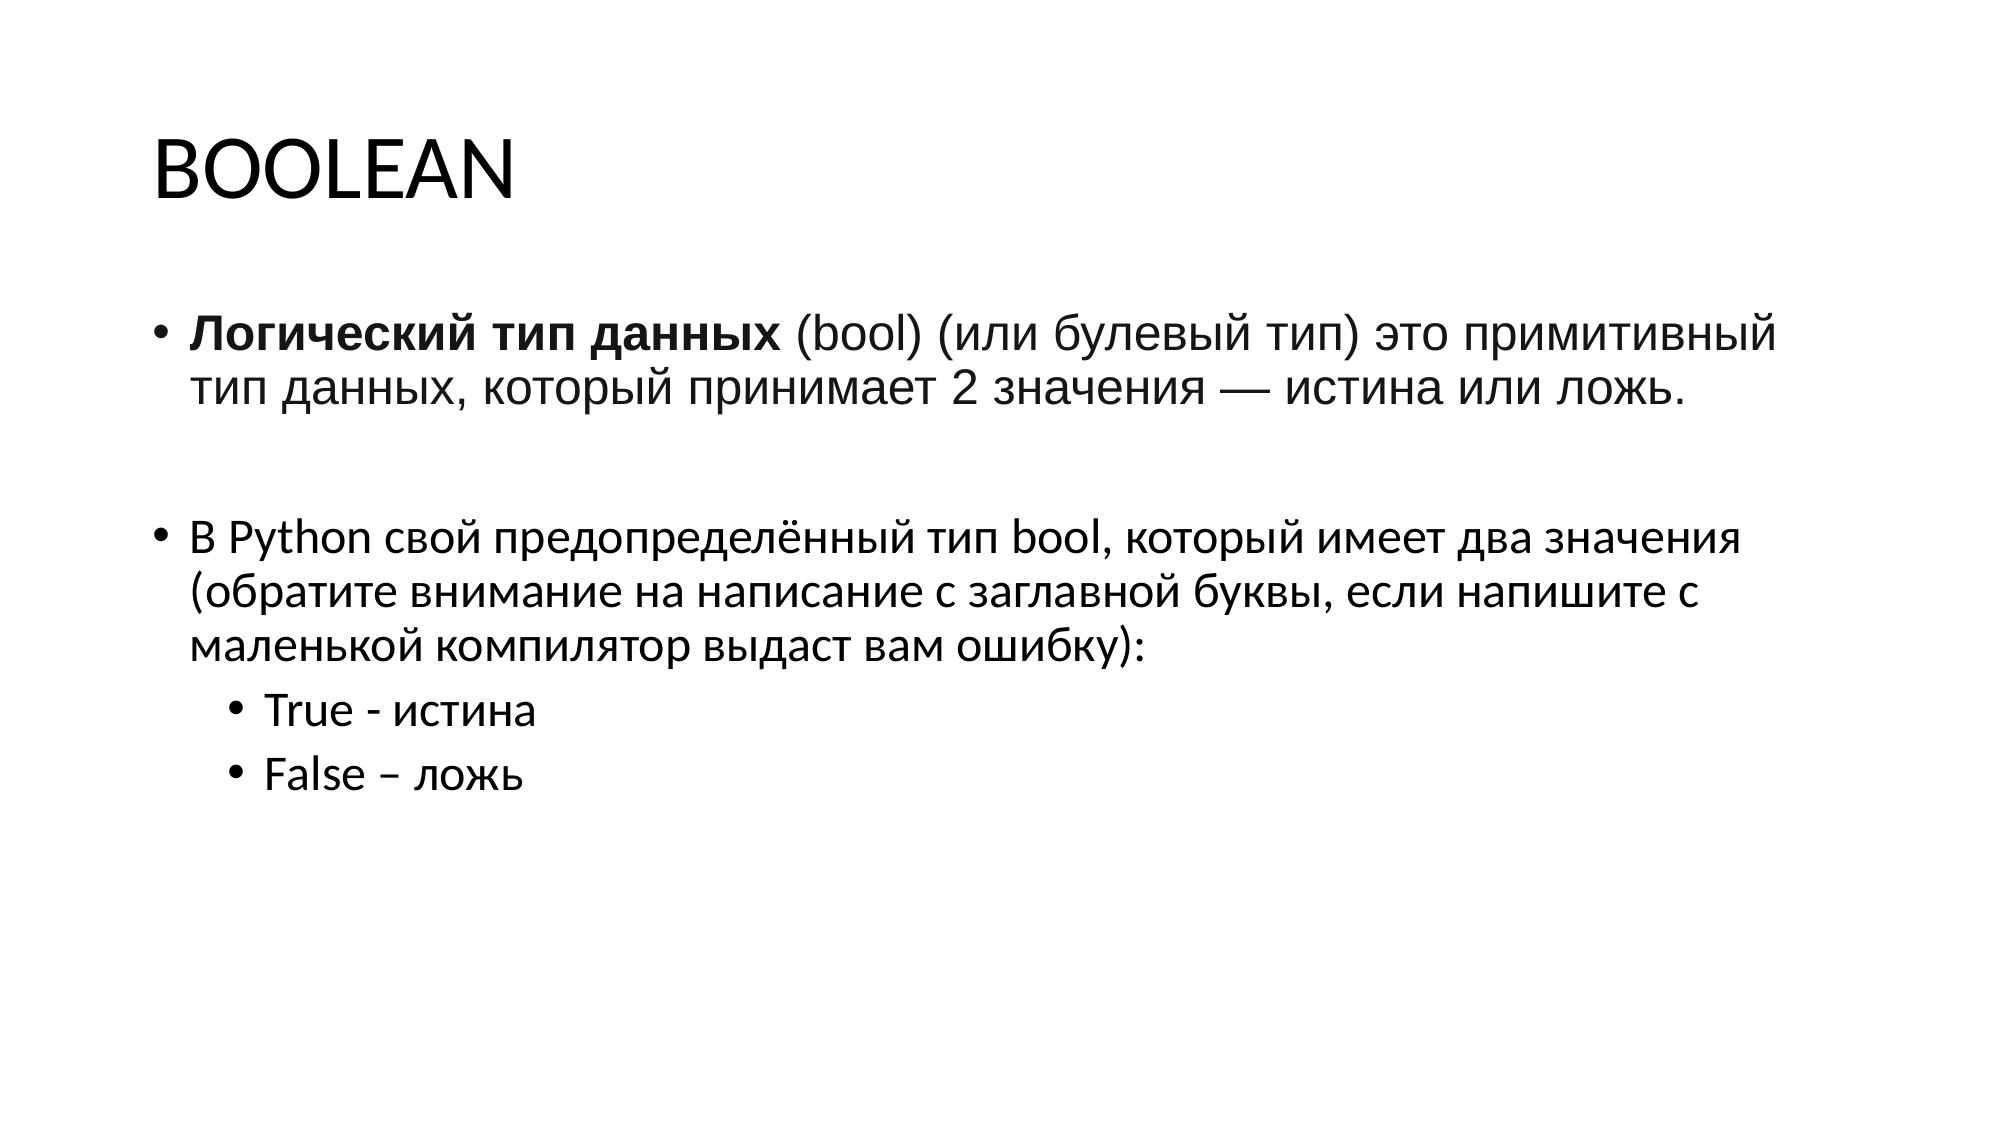

# BOOLEAN
Логический тип данных (bool) (или булевый тип) это примитивный тип данных, который принимает 2 значения — истина или ложь.

В Python свой предопределённый тип bool, который имеет два значения (обратите внимание на написание с заглавной буквы, если напишите с маленькой компилятор выдаст вам ошибку):
True - истина
False – ложь